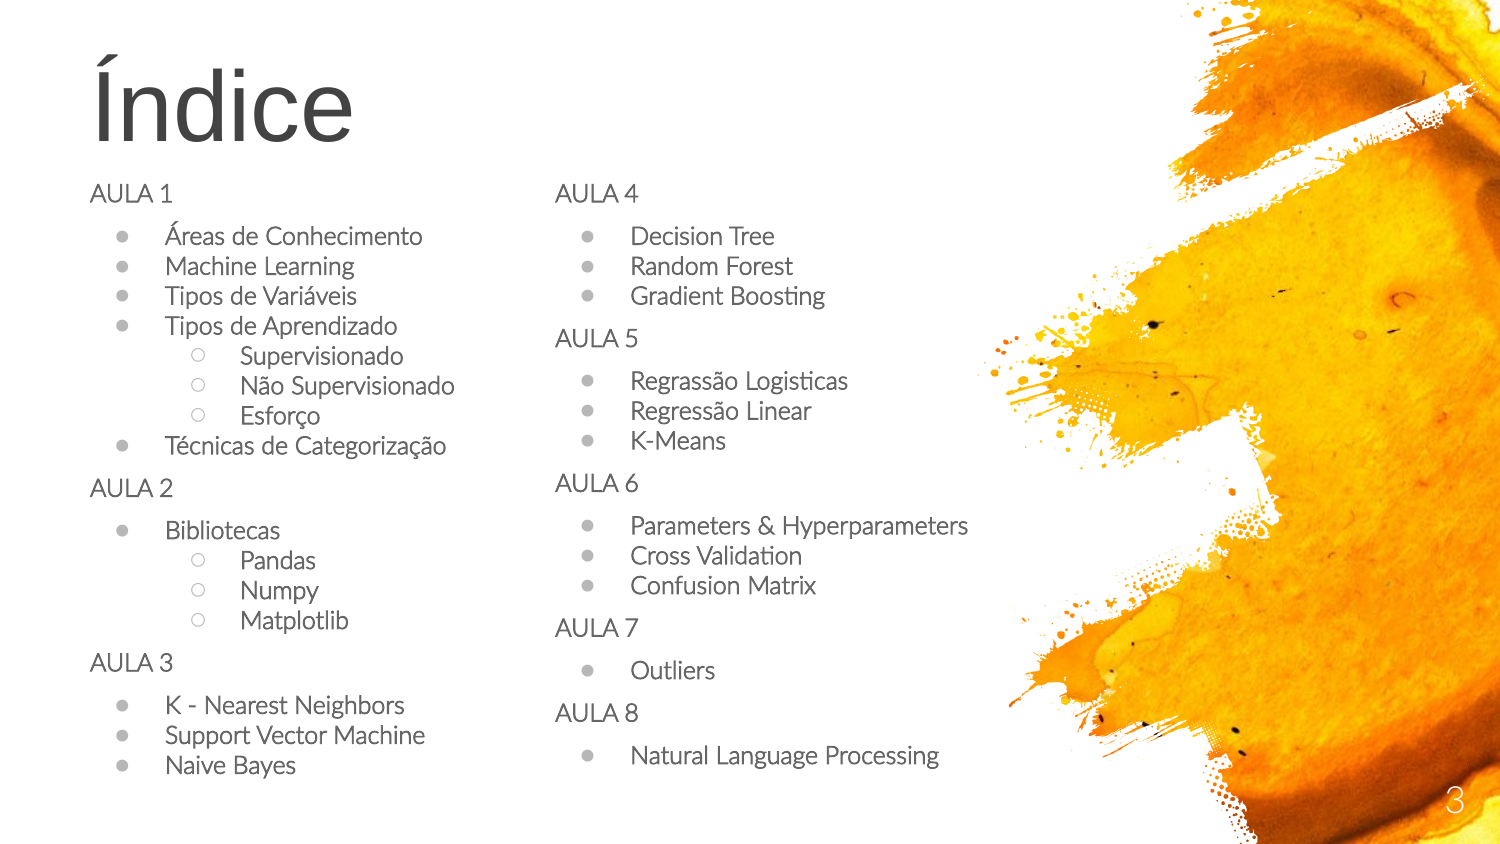

# Índice
AULA 1
Áreas de Conhecimento
Machine Learning
Tipos de Variáveis
Tipos de Aprendizado
Supervisionado
Não Supervisionado
Esforço
Técnicas de Categorização
AULA 2
Bibliotecas
Pandas
Numpy
Matplotlib
AULA 3
K - Nearest Neighbors
Support Vector Machine
Naive Bayes

AULA 4
Decision Tree
Random Forest
Gradient Boosting
AULA 5
Regrassão Logisticas
Regressão Linear
K-Means
AULA 6
Parameters & Hyperparameters
Cross Validation
Confusion Matrix
AULA 7
Outliers
AULA 8
Natural Language Processing

3